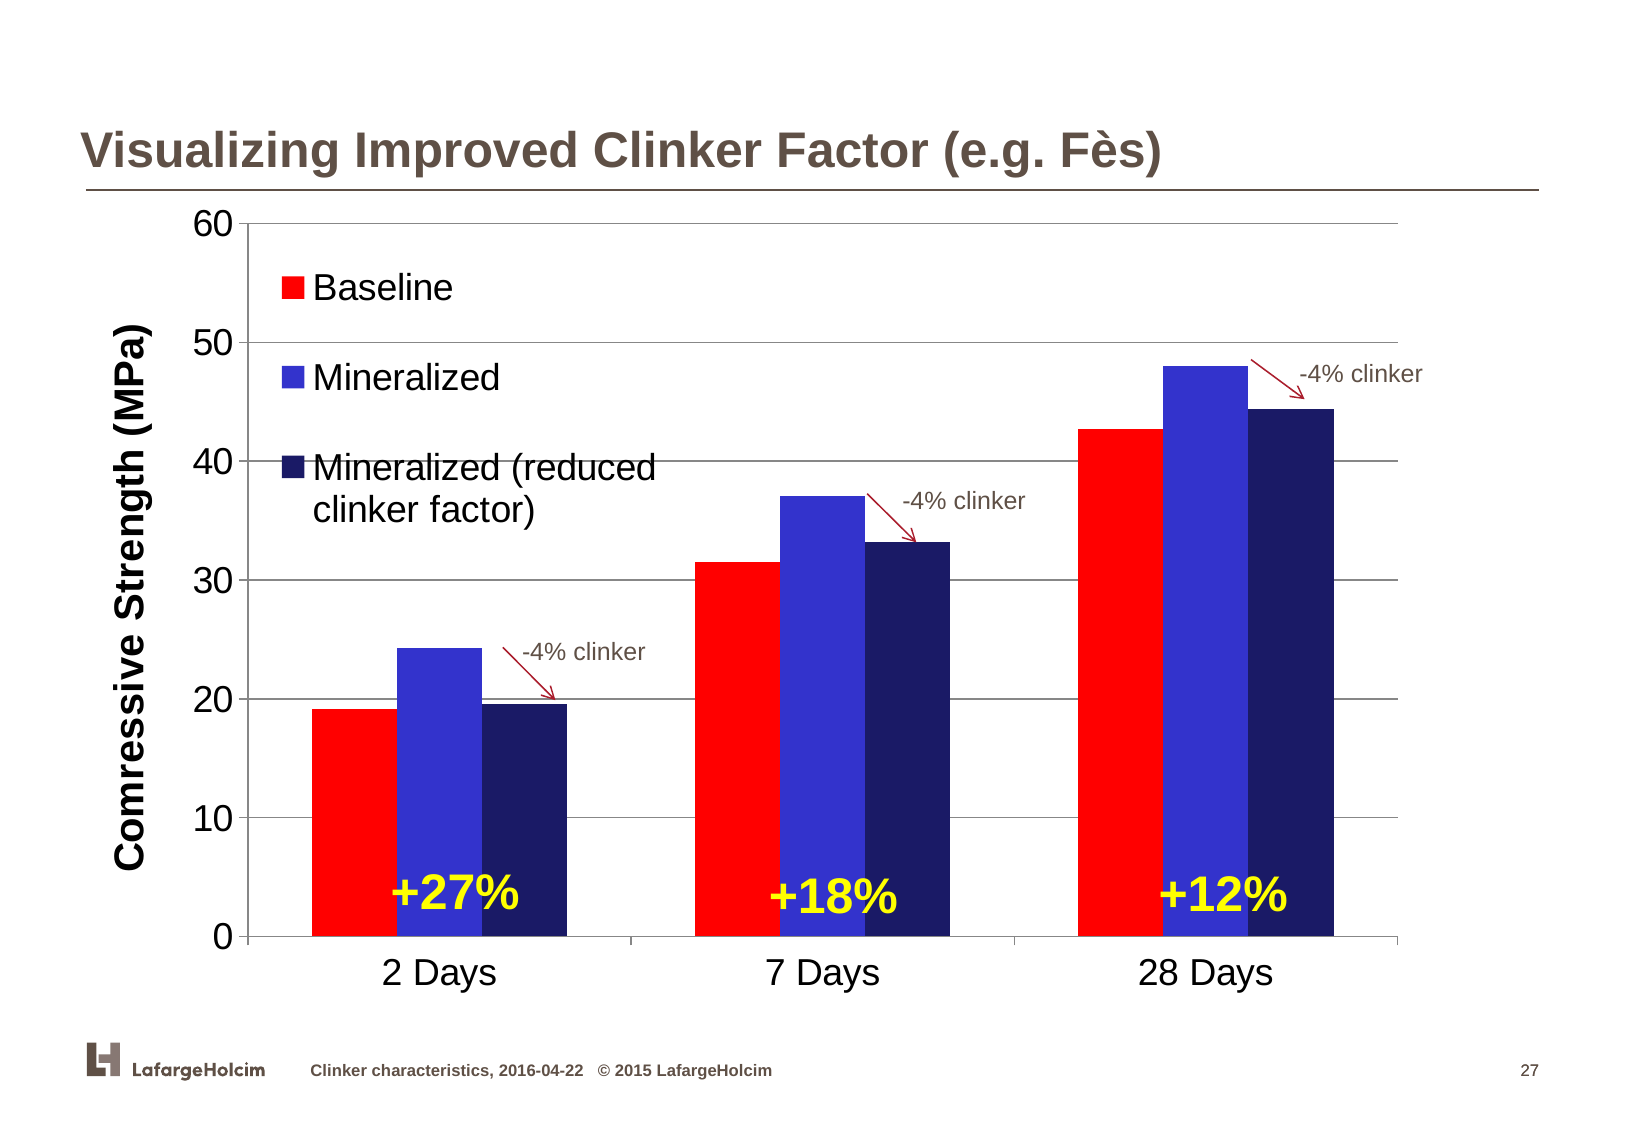

Visualizing Improved Clinker Factor (e.g. Fès)

### Chart

| Category |  |  |  |
|---|---|---|---|
| 2 Days | 19.1 | 24.3 | 19.6 |
| 7 Days | 31.5 | 37.1 | 33.2 |
| 28 Days | 42.7 | 48.0 | 44.4 |
-4% clinker
-4% clinker
-4% clinker
+27%
+12%
+18%
Clinker characteristics, 2016-04-22   © 2015 LafargeHolcim
27
27